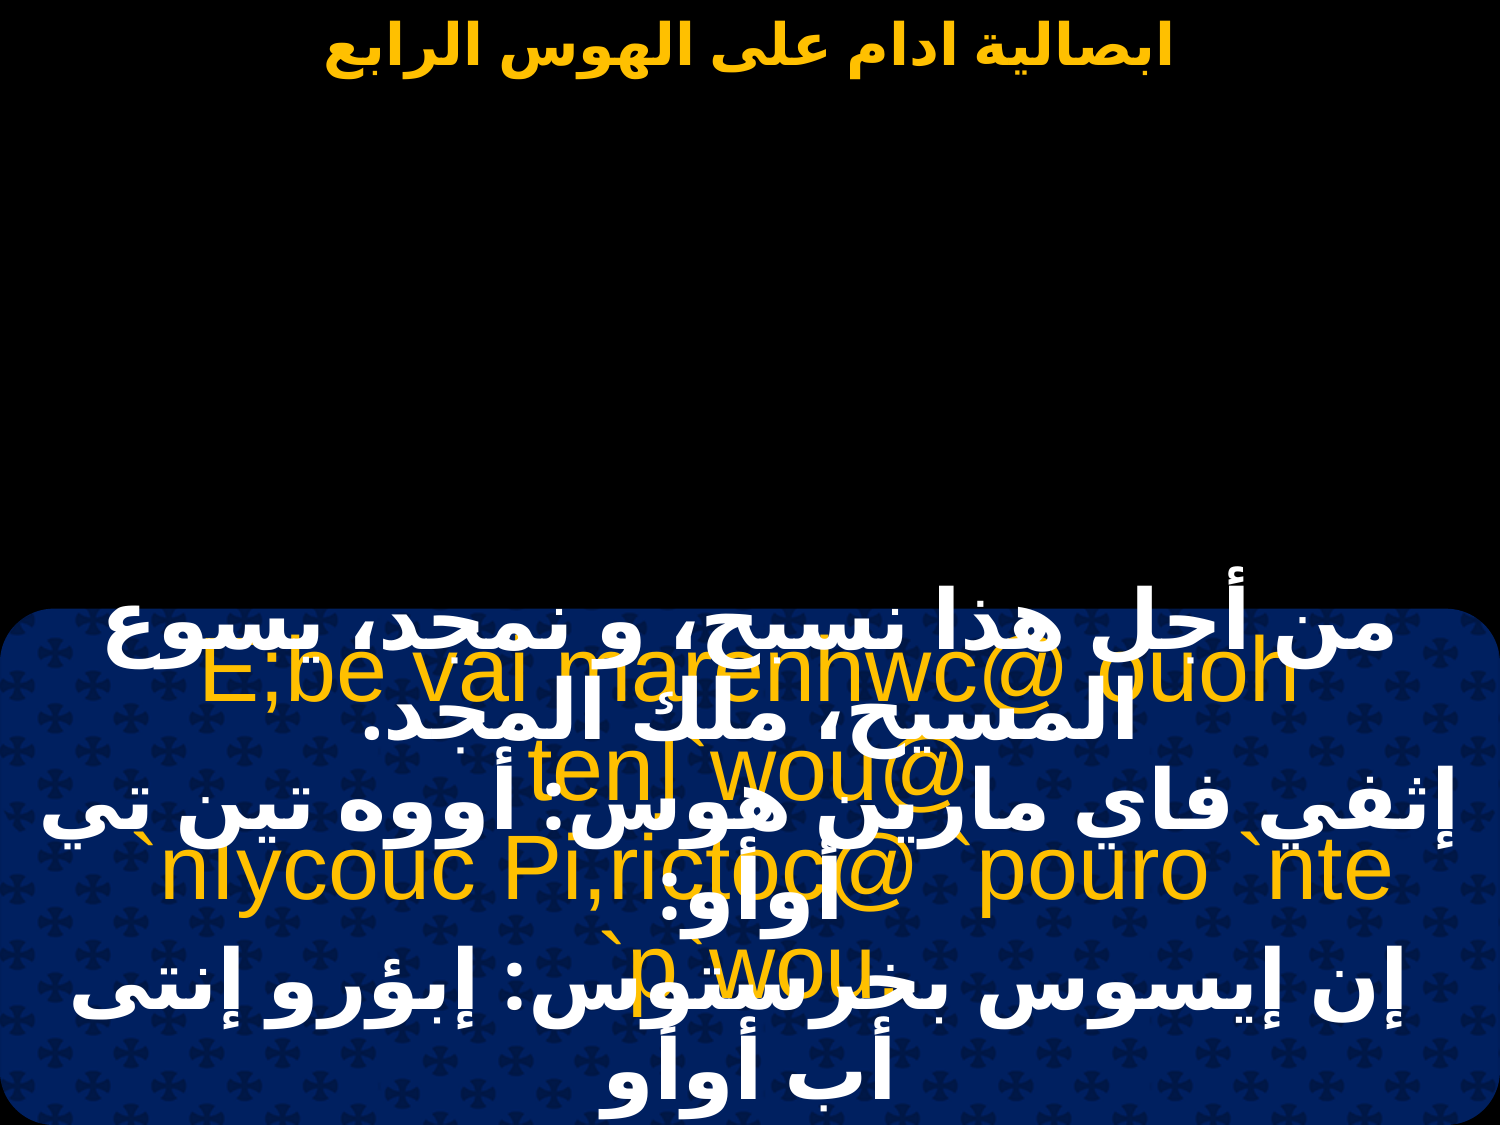

#
من أجل هذا نسبح، و نمجد، يسوع المسيح، ملك المجد.
E;be vai marenhwc@ ouoh ten]`wou@
 `nIycouc Pi,rictoc@ `pouro `nte `p`wou.
إثفي فاي مارين هوس: أووه تين تي أوأو:
 إن إيسوس بخرستوس: إبؤرو إنتى أب أوأو